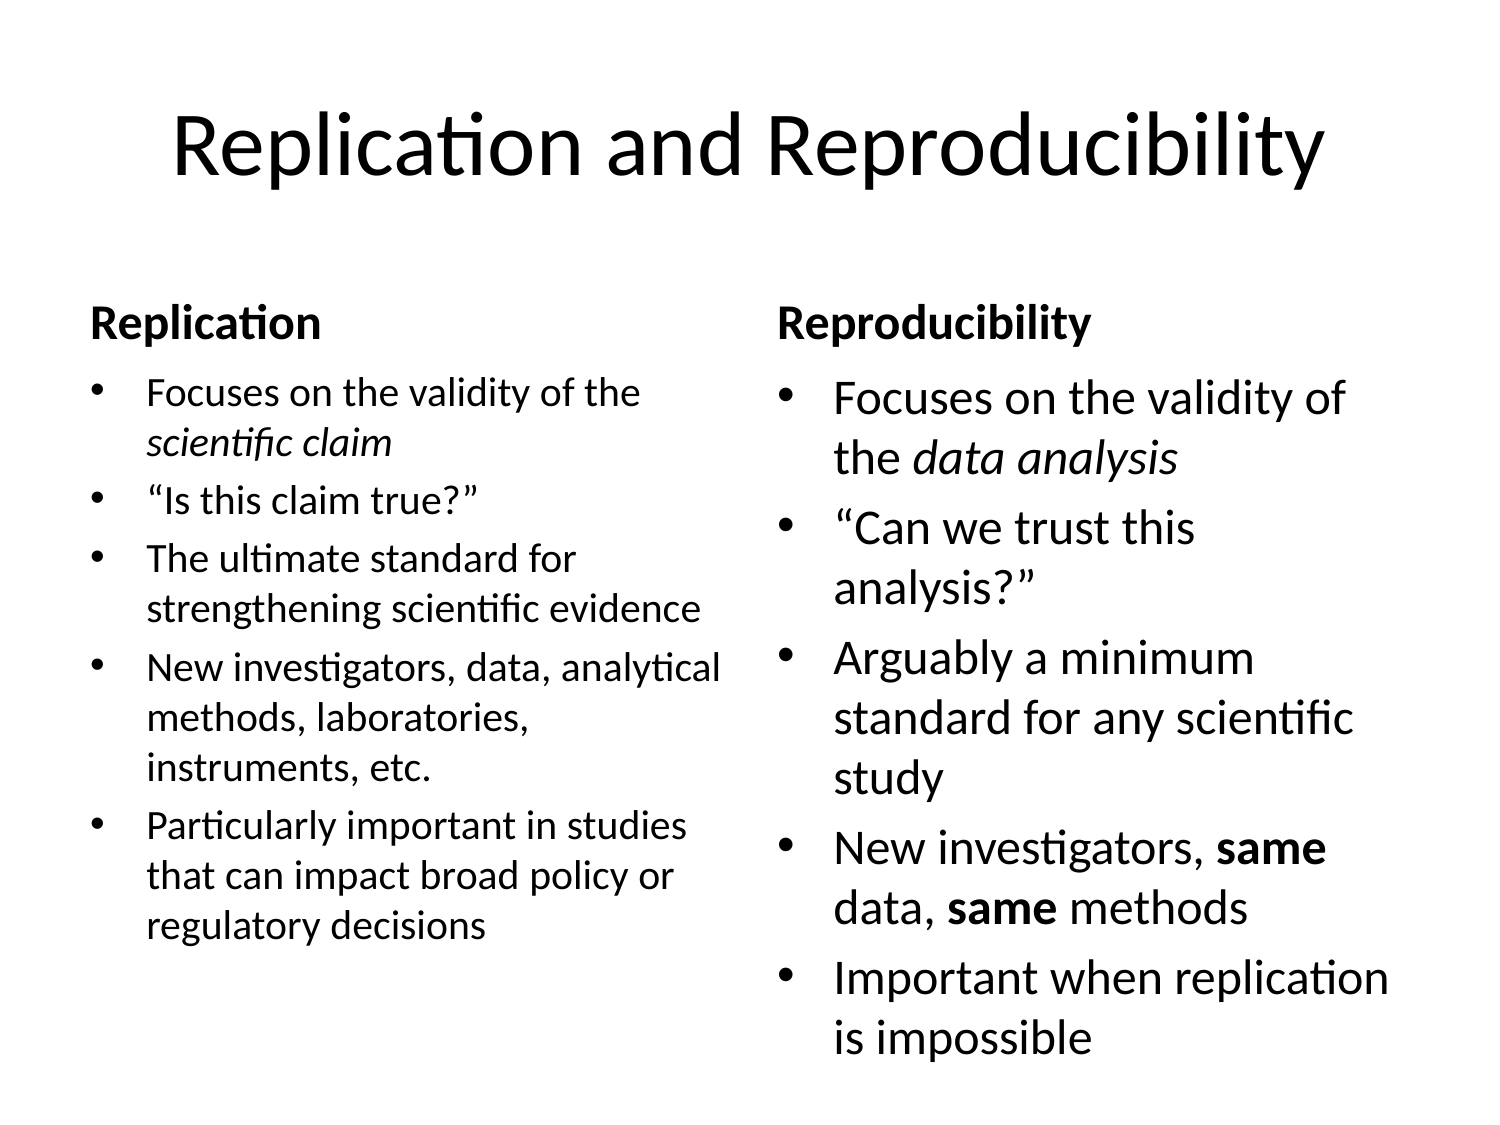

# Replication and Reproducibility
Replication
Reproducibility
Focuses on the validity of the scientific claim
“Is this claim true?”
The ultimate standard for strengthening scientific evidence
New investigators, data, analytical methods, laboratories, instruments, etc.
Particularly important in studies that can impact broad policy or regulatory decisions

Focuses on the validity of the data analysis
“Can we trust this analysis?”
Arguably a minimum standard for any scientific study
New investigators, same data, same methods
Important when replication is impossible